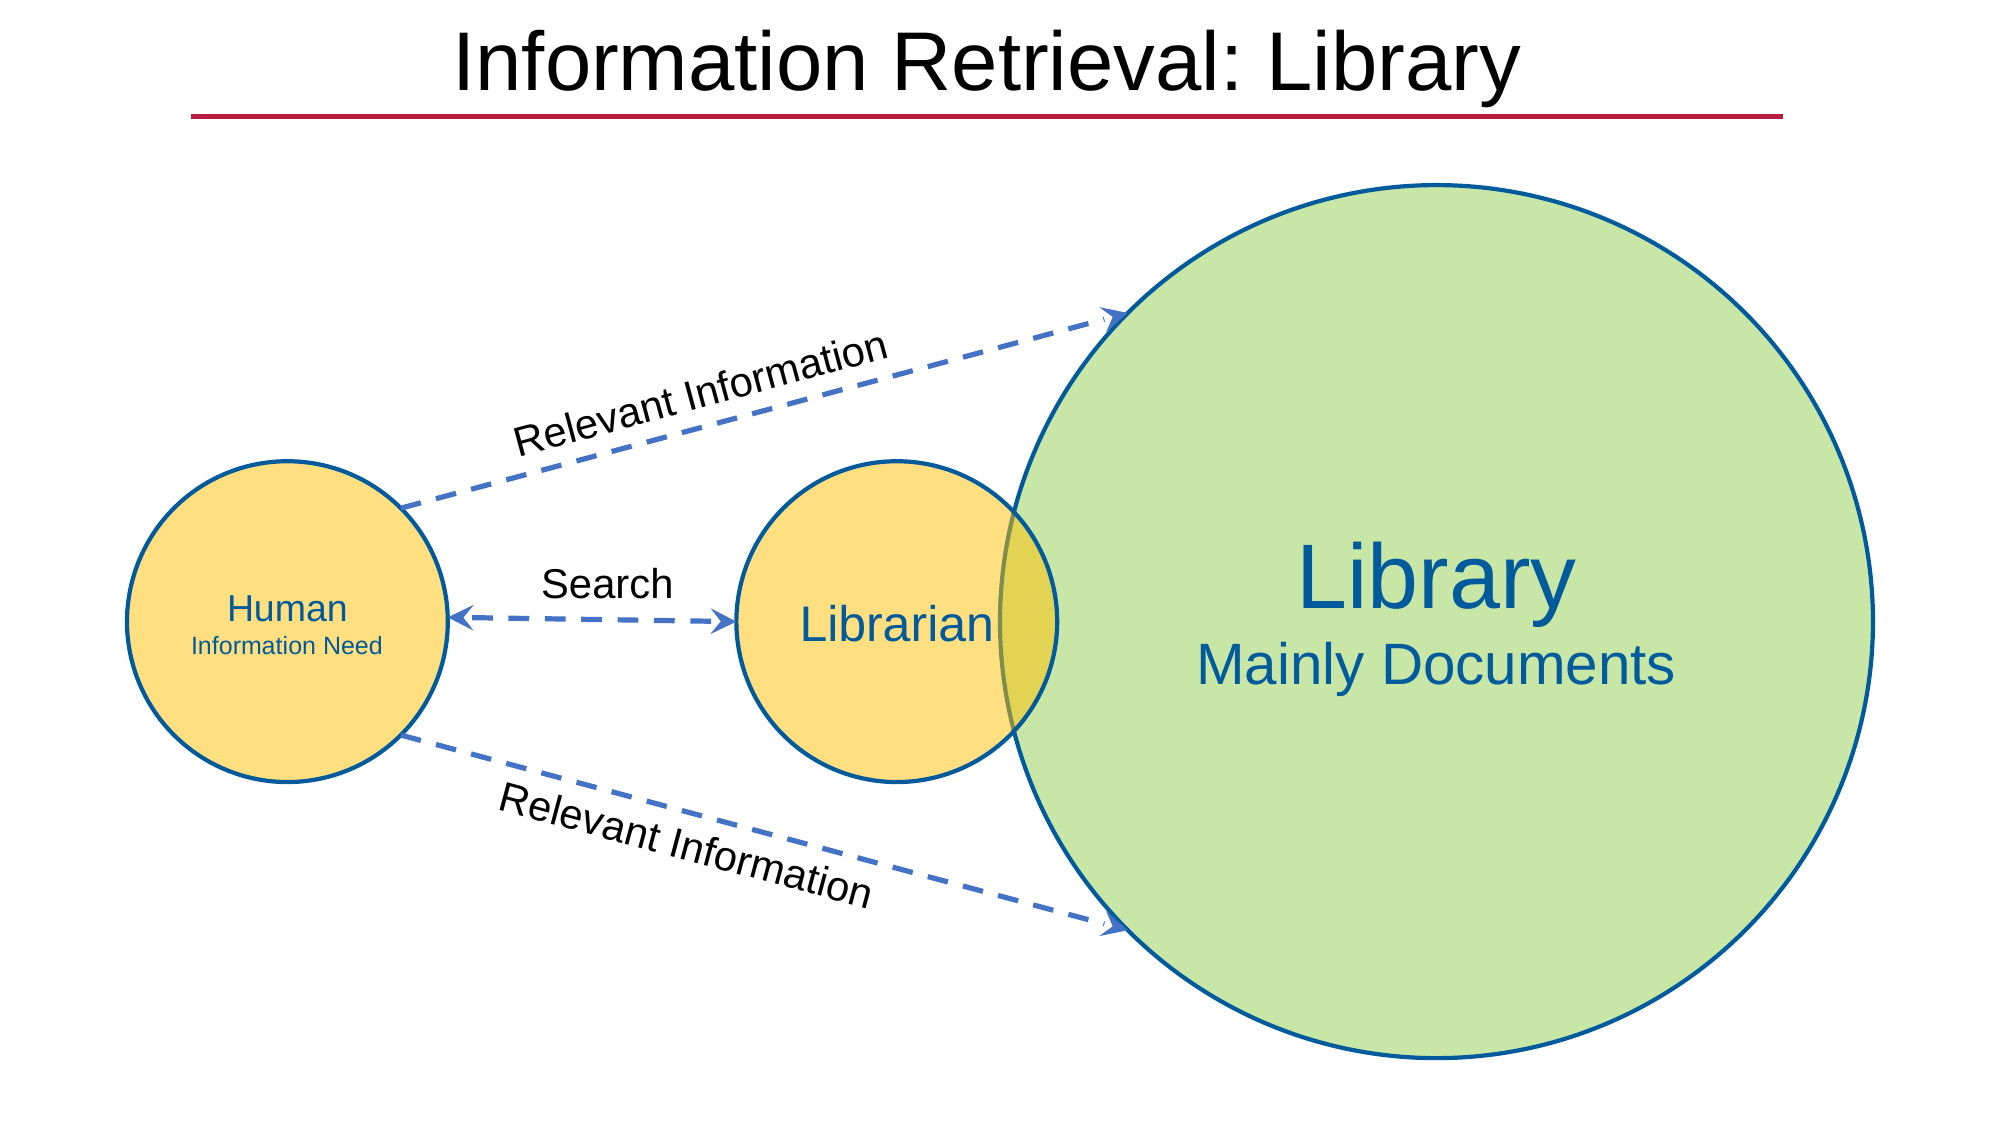

Information Retrieval: Library
Library
Mainly Documents

Relevant Information
Human
Information Need
Librarian
Search
Relevant Information